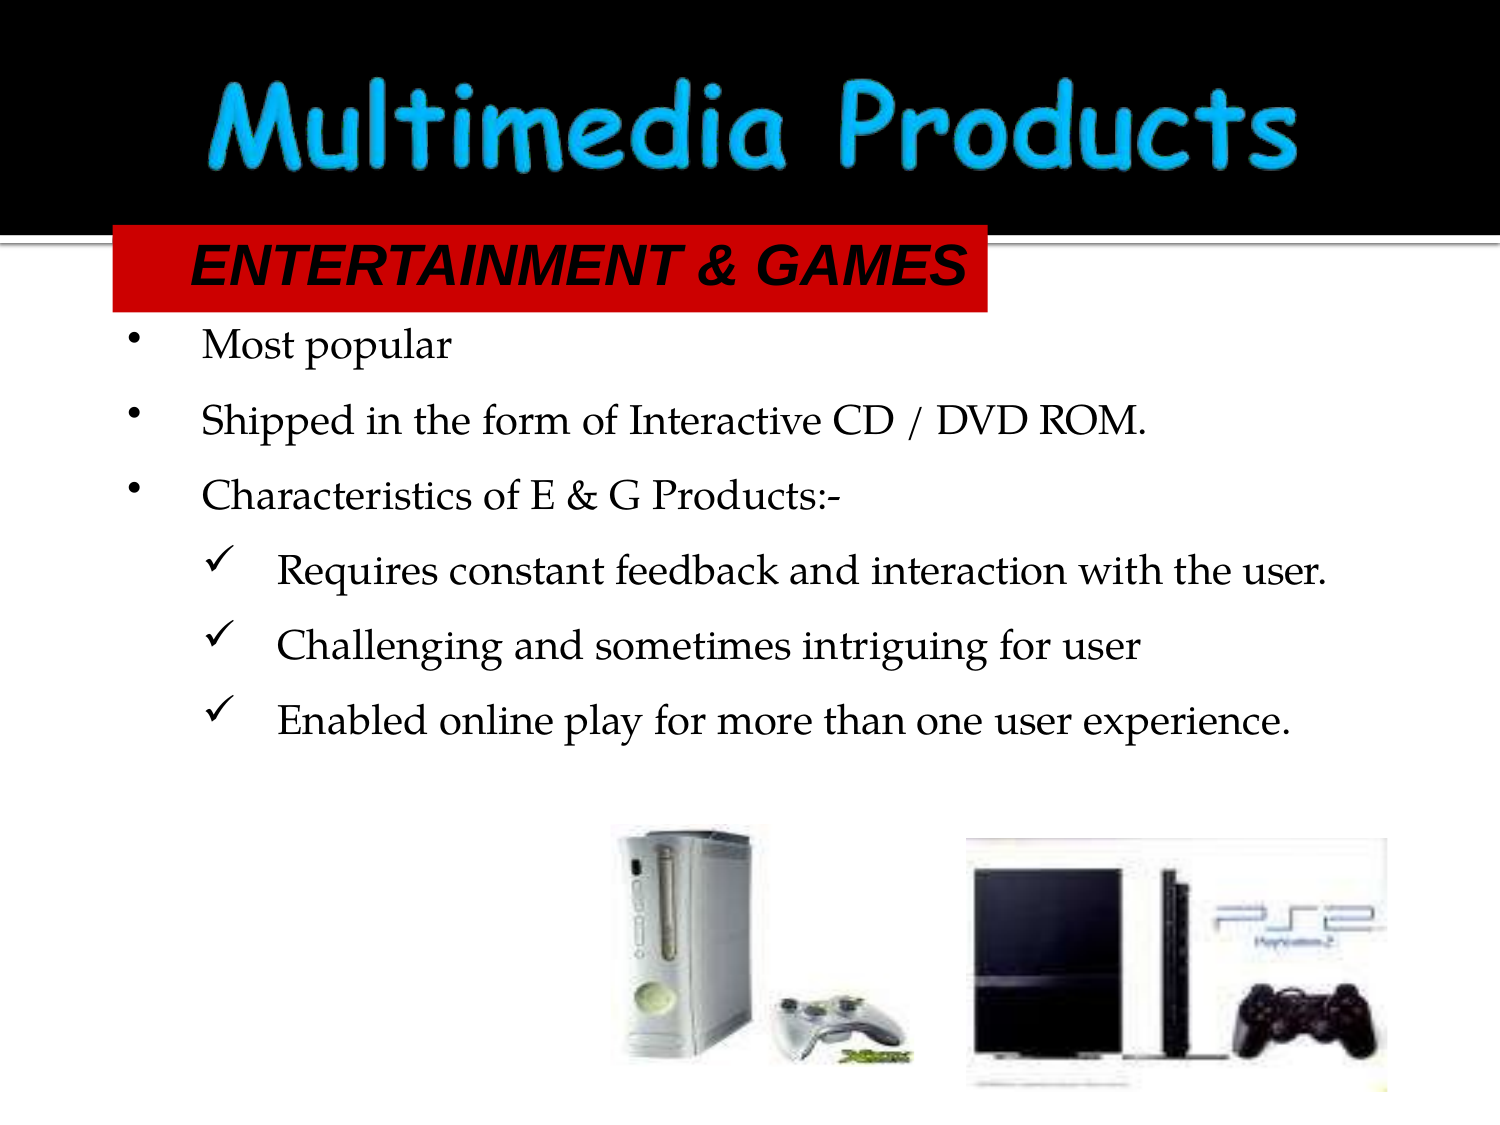

# ENTERTAINMENT & GAMES
Most popular
Shipped in the form of Interactive CD / DVD ROM.
Characteristics of E & G Products:-
Requires constant feedback and interaction with the user.
Challenging and sometimes intriguing for user
Enabled online play for more than one user experience.